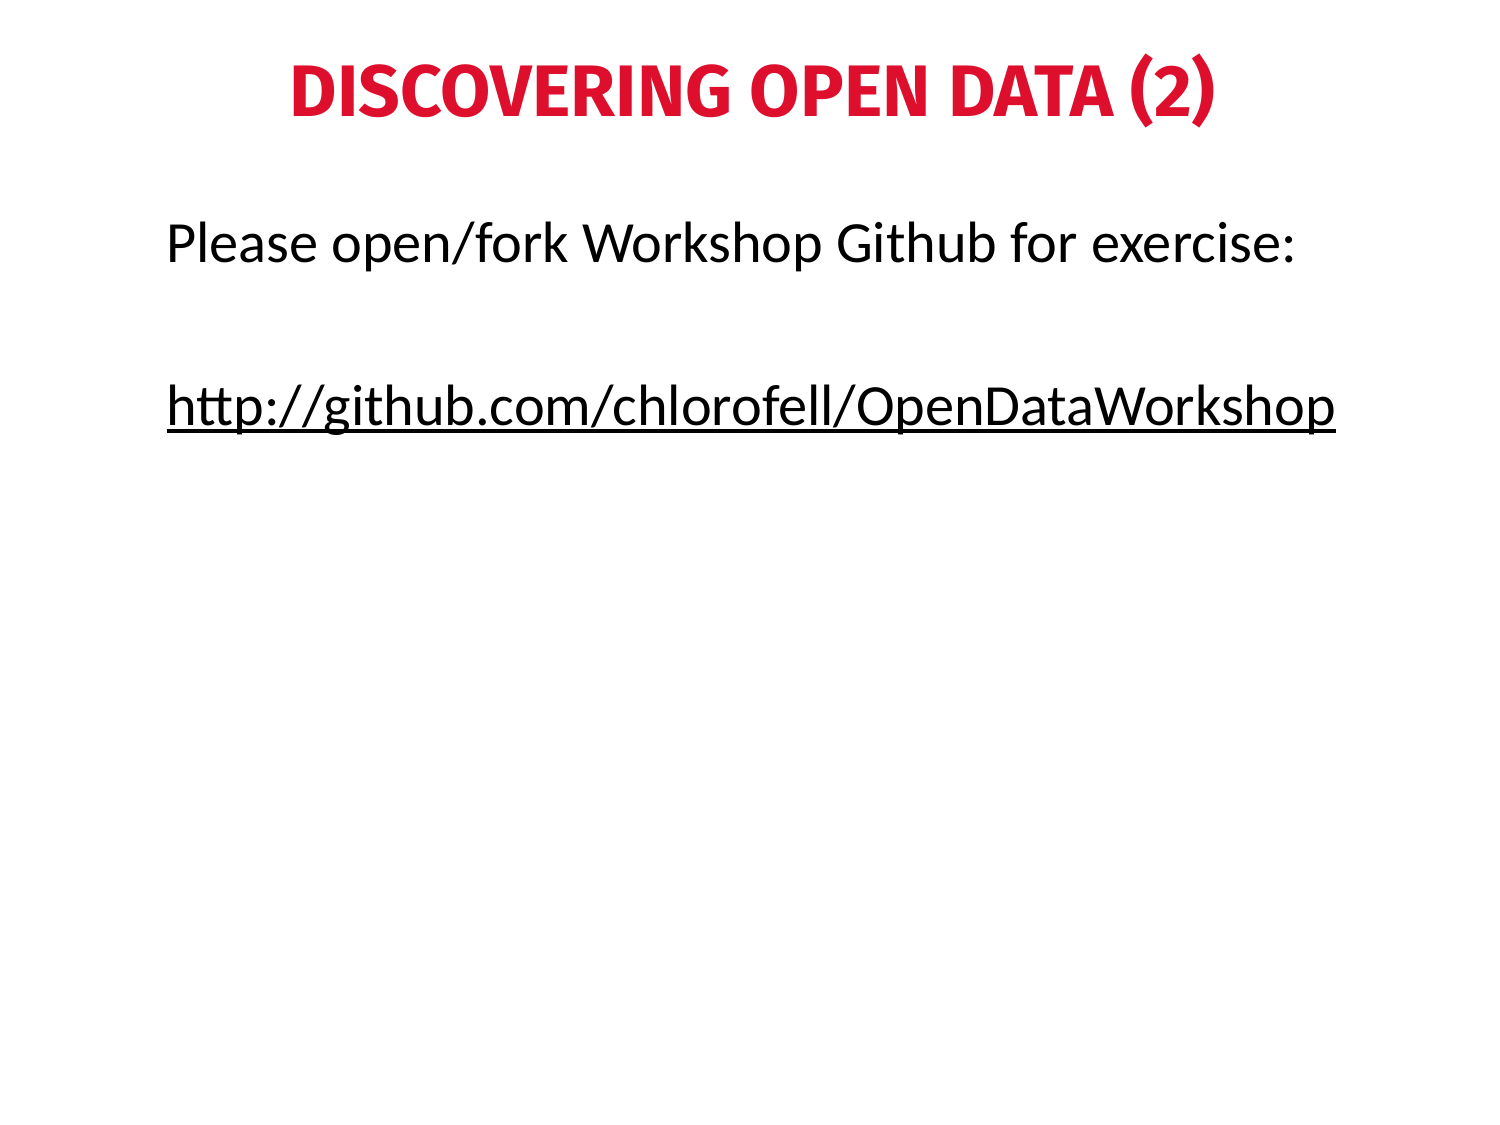

# DISCOVERING OPEN DATA (2)
Please open/fork Workshop Github for exercise:

http://github.com/chlorofell/OpenDataWorkshop